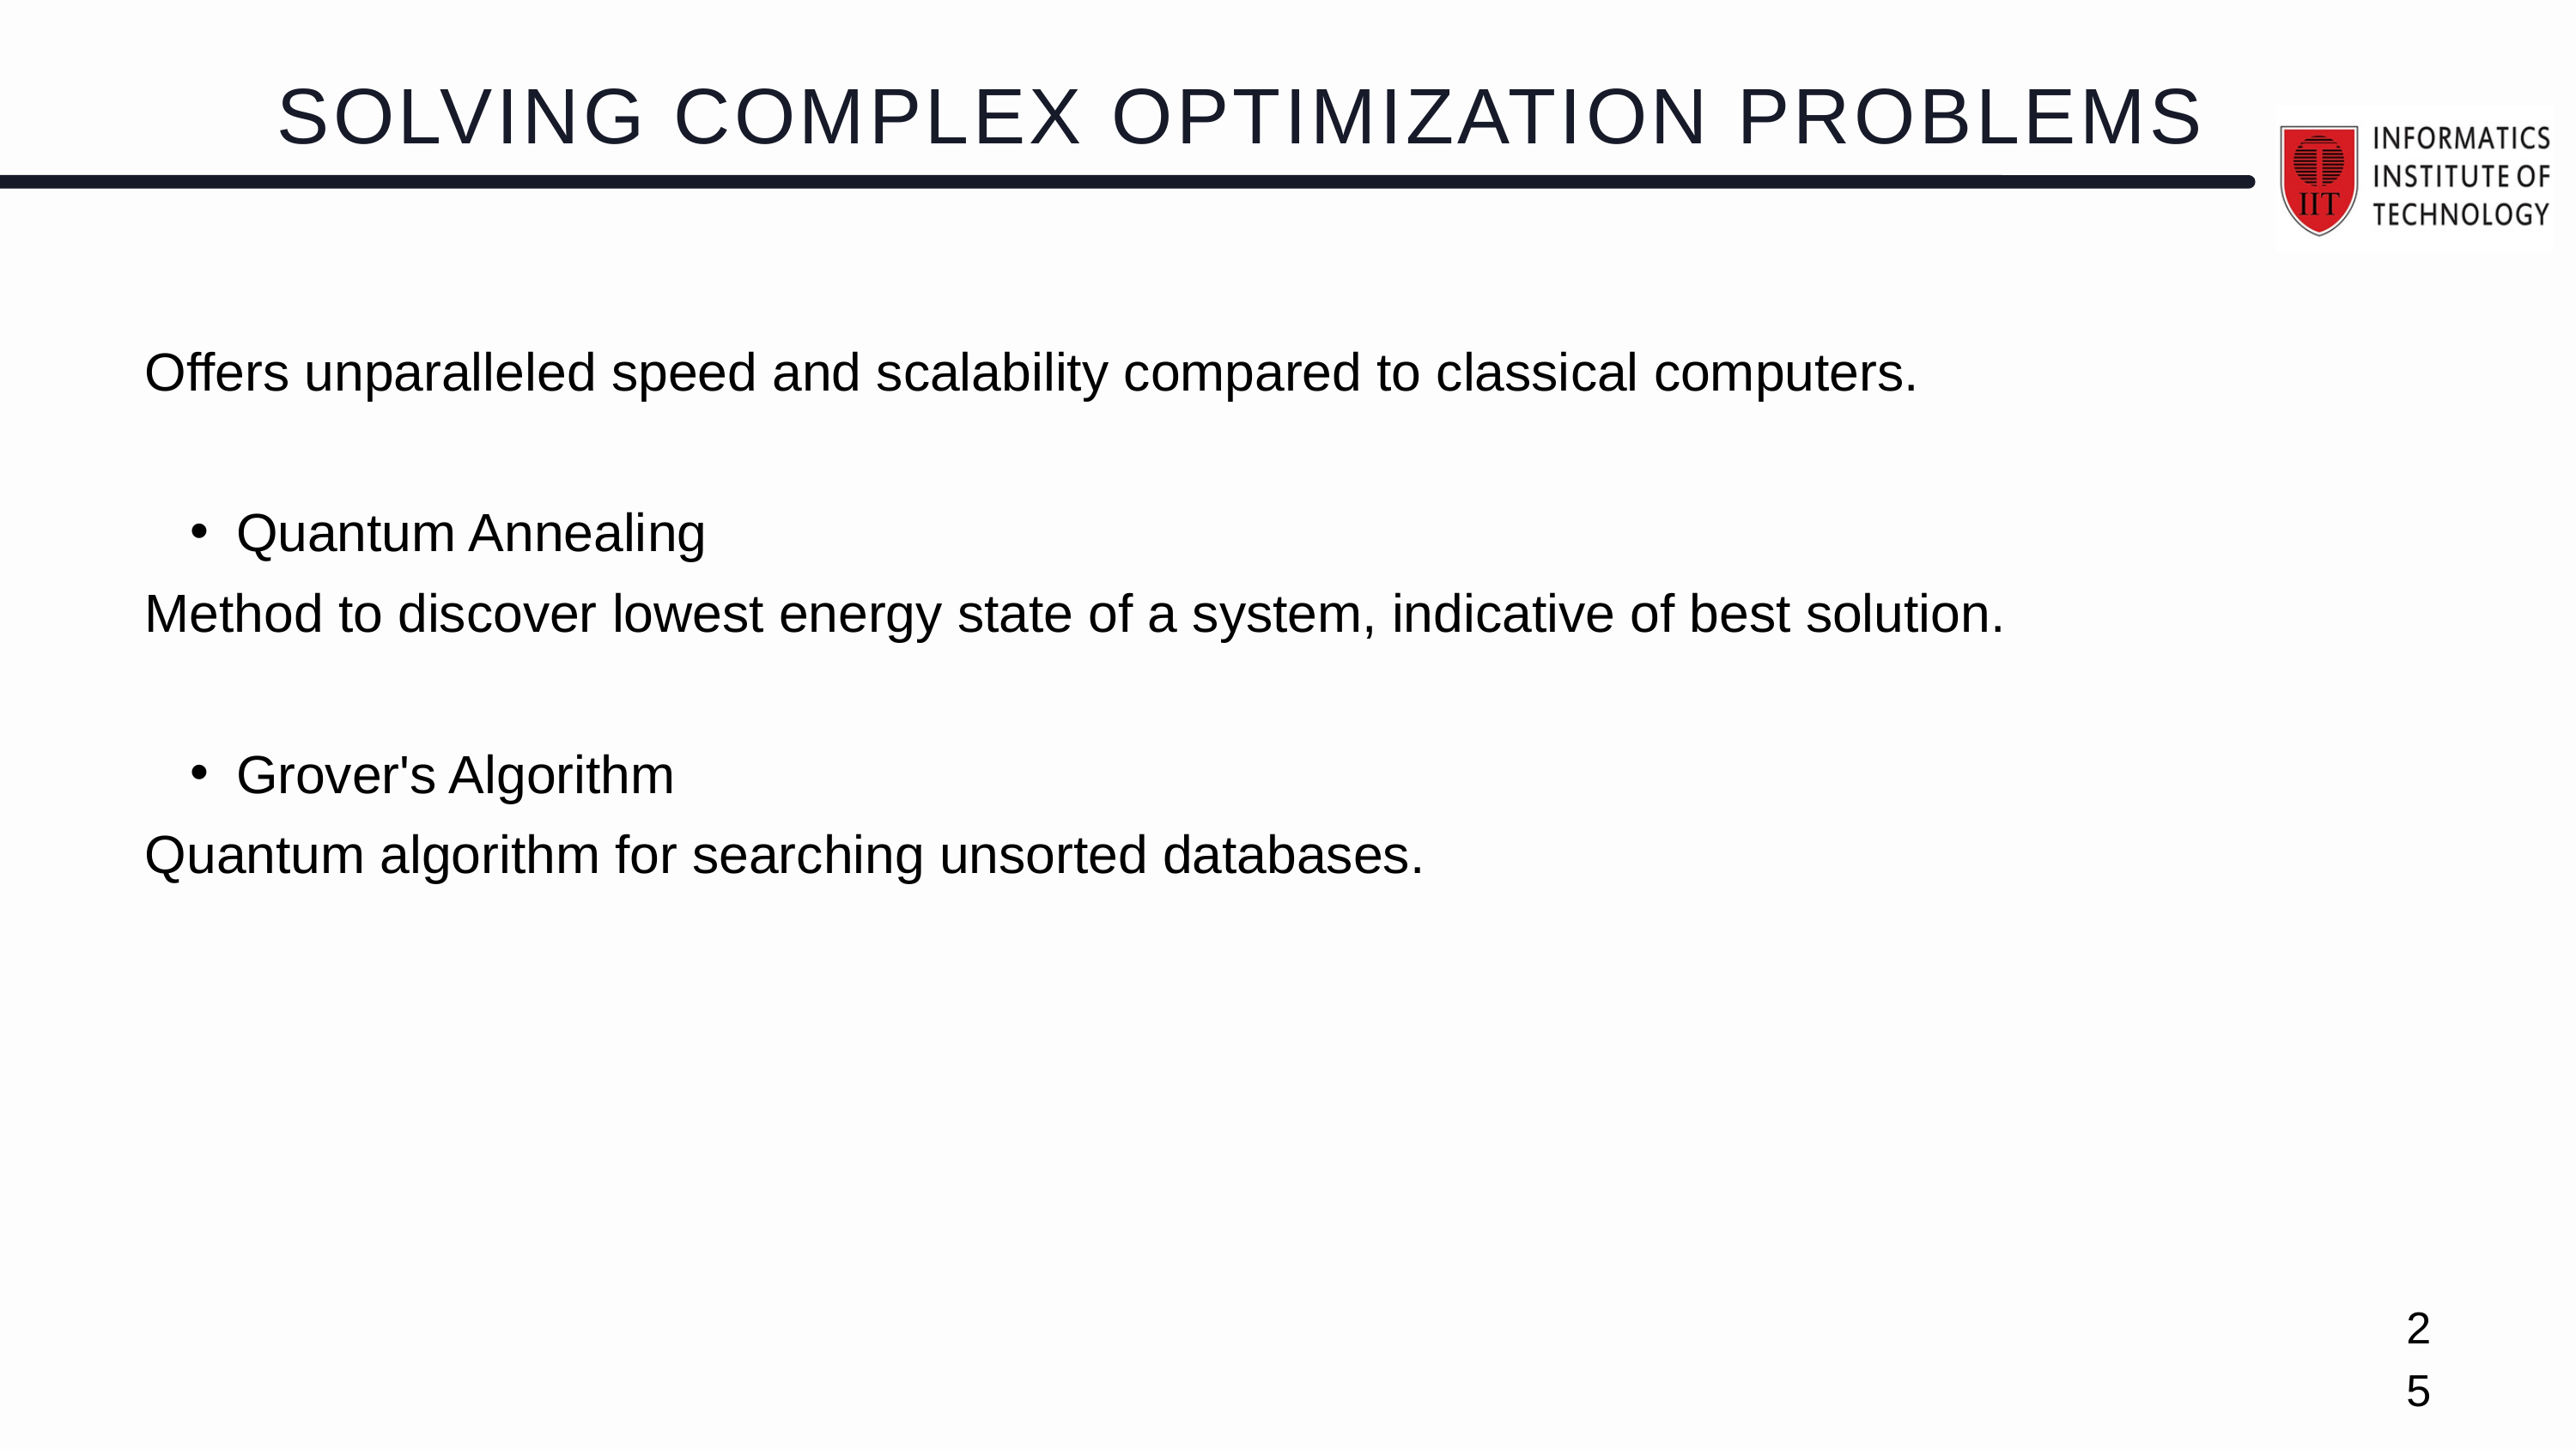

SOLVING COMPLEX OPTIMIZATION PROBLEMS

Offers unparalleled speed and scalability compared to classical computers.

Quantum Annealing
Method to discover lowest energy state of a system, indicative of best solution.

Grover's Algorithm
Quantum algorithm for searching unsorted databases.
25